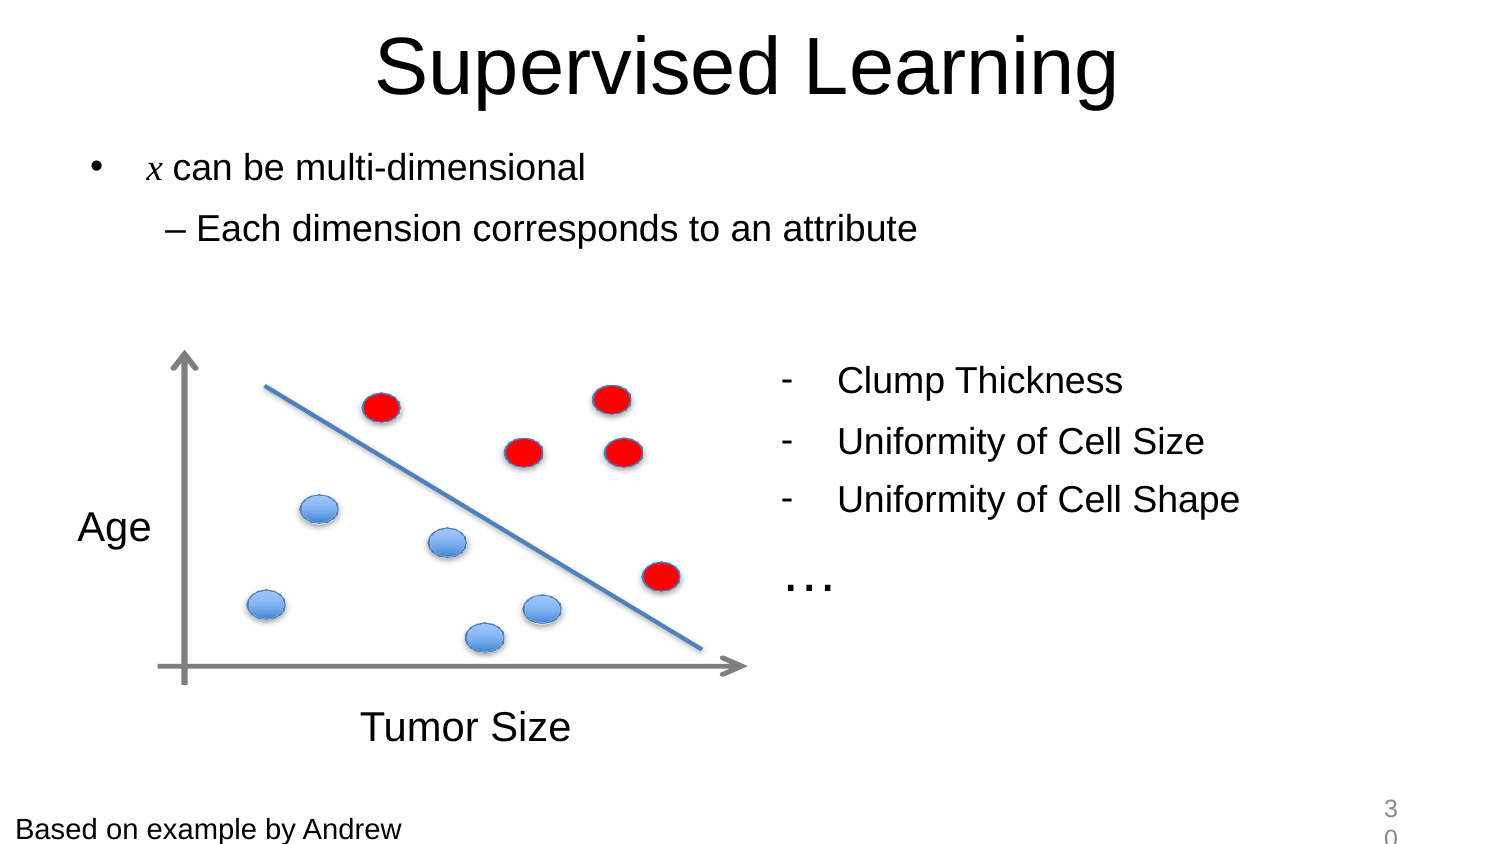

# Supervised Learning
x can be multi-dimensional
– Each dimension corresponds to an attribute
Clump Thickness
Uniformity of Cell Size
Uniformity of Cell Shape
…

Age
Tumor Size
30
Based on example by Andrew Ng